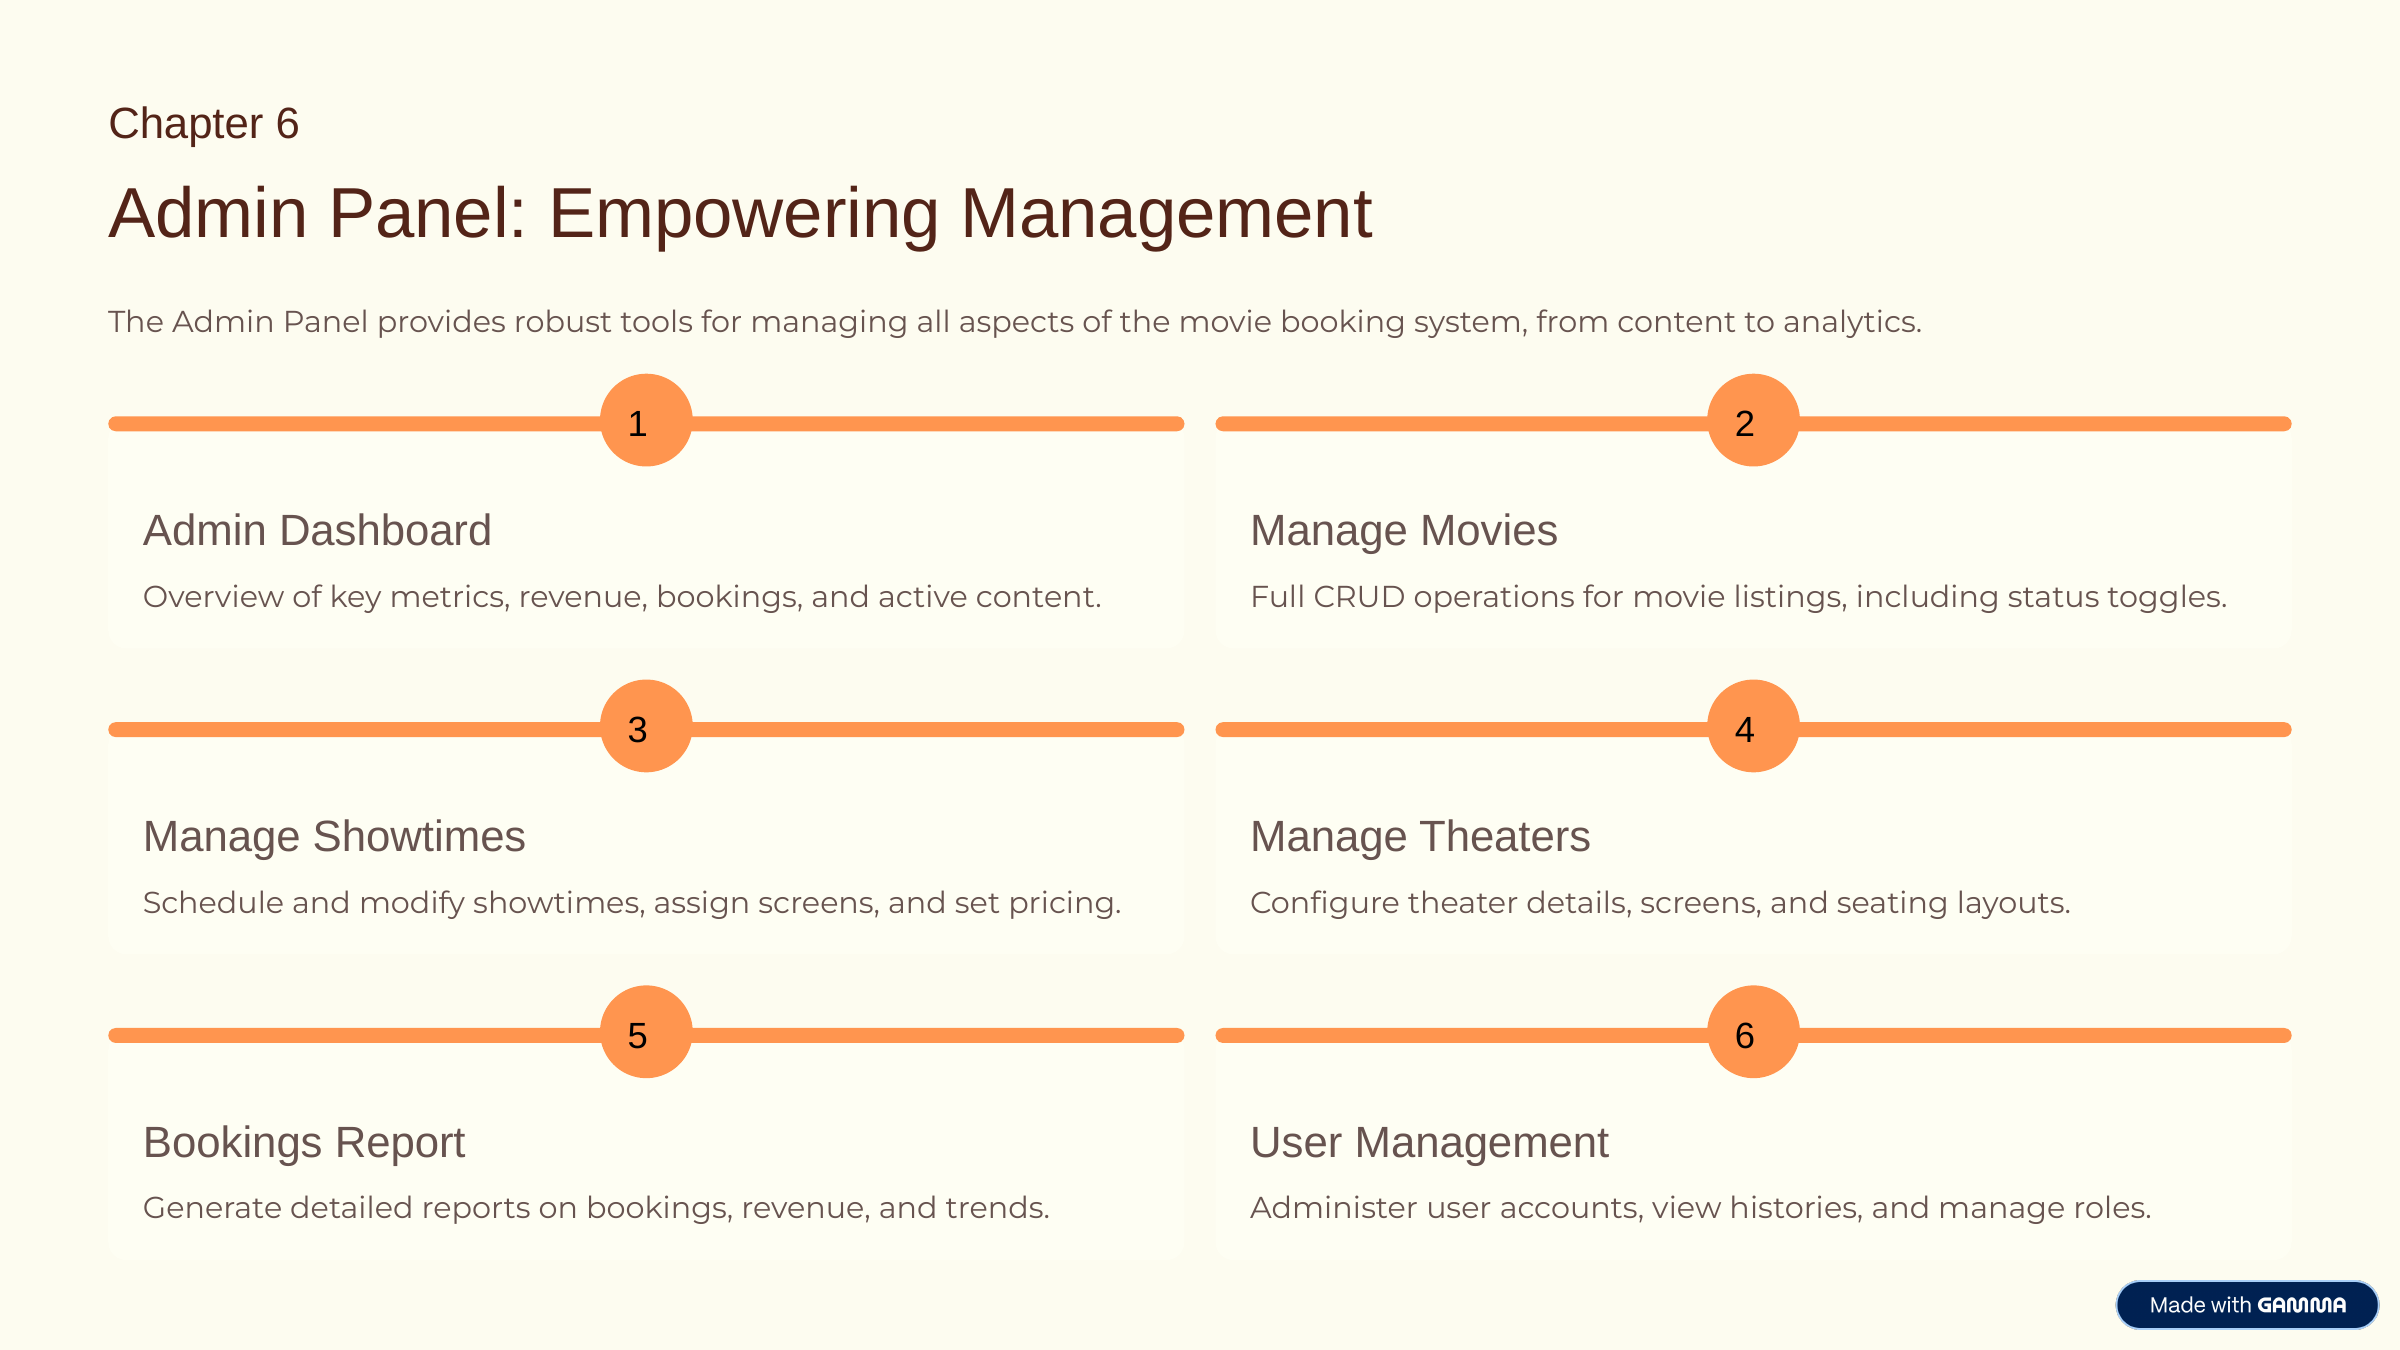

Chapter 6
Admin Panel: Empowering Management
The Admin Panel provides robust tools for managing all aspects of the movie booking system, from content to analytics.

1
2

Admin Dashboard
Manage Movies
Overview of key metrics, revenue, bookings, and active content.
Full CRUD operations for movie listings, including status toggles.

3
4

Manage Showtimes
Manage Theaters
Schedule and modify showtimes, assign screens, and set pricing.
Configure theater details, screens, and seating layouts.

5
6

Bookings Report
User Management
Generate detailed reports on bookings, revenue, and trends.
Administer user accounts, view histories, and manage roles.